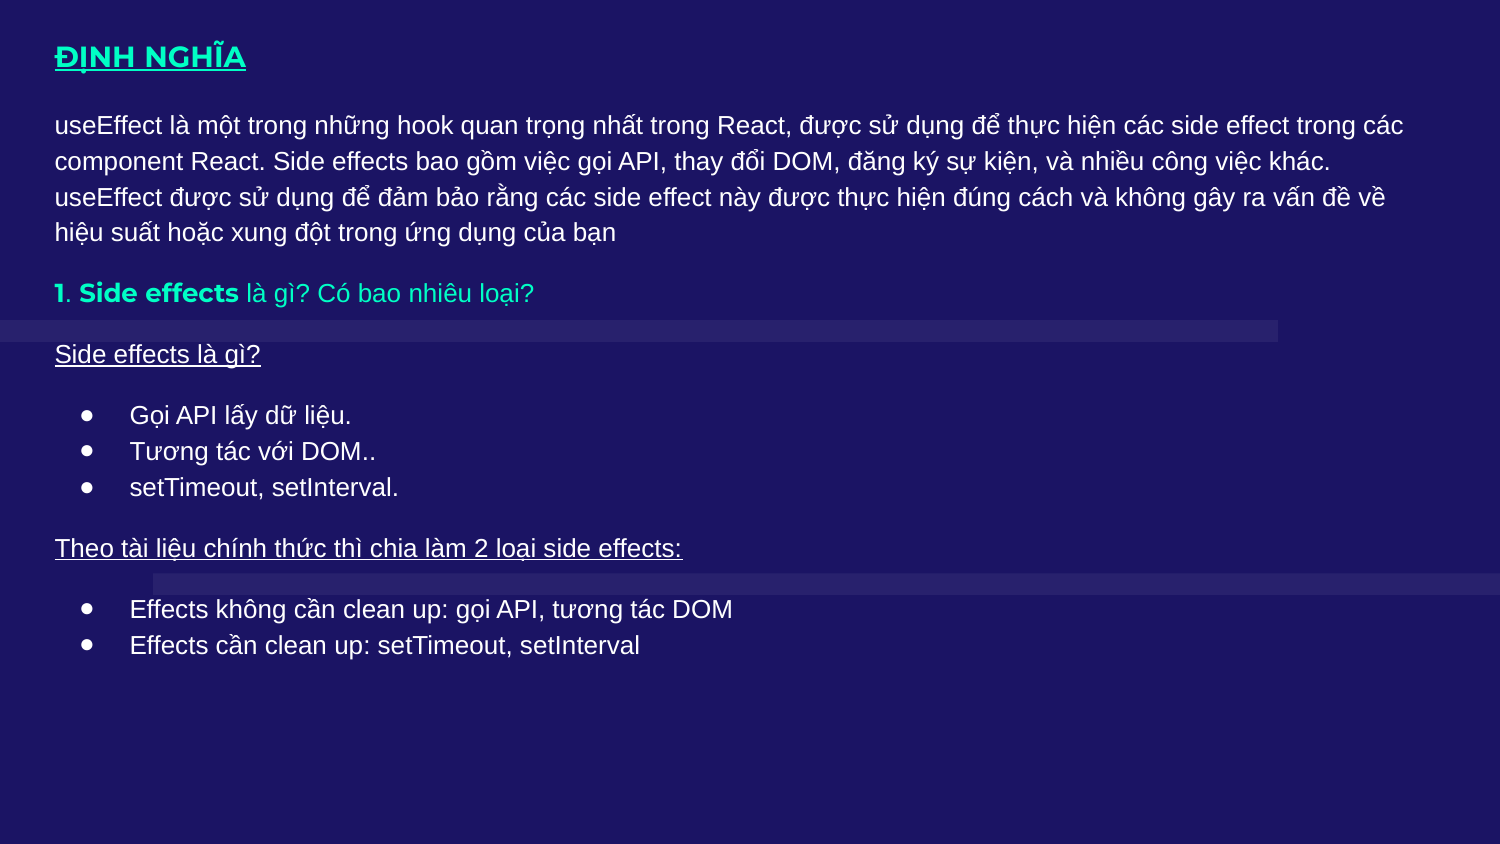

ĐỊNH NGHĨA
useEffect là một trong những hook quan trọng nhất trong React, được sử dụng để thực hiện các side effect trong các component React. Side effects bao gồm việc gọi API, thay đổi DOM, đăng ký sự kiện, và nhiều công việc khác. useEffect được sử dụng để đảm bảo rằng các side effect này được thực hiện đúng cách và không gây ra vấn đề về hiệu suất hoặc xung đột trong ứng dụng của bạn
1. Side effects là gì? Có bao nhiêu loại?
Side effects là gì?
Gọi API lấy dữ liệu.
Tương tác với DOM..
setTimeout, setInterval.
Theo tài liệu chính thức thì chia làm 2 loại side effects:
Effects không cần clean up: gọi API, tương tác DOM
Effects cần clean up: setTimeout, setInterval